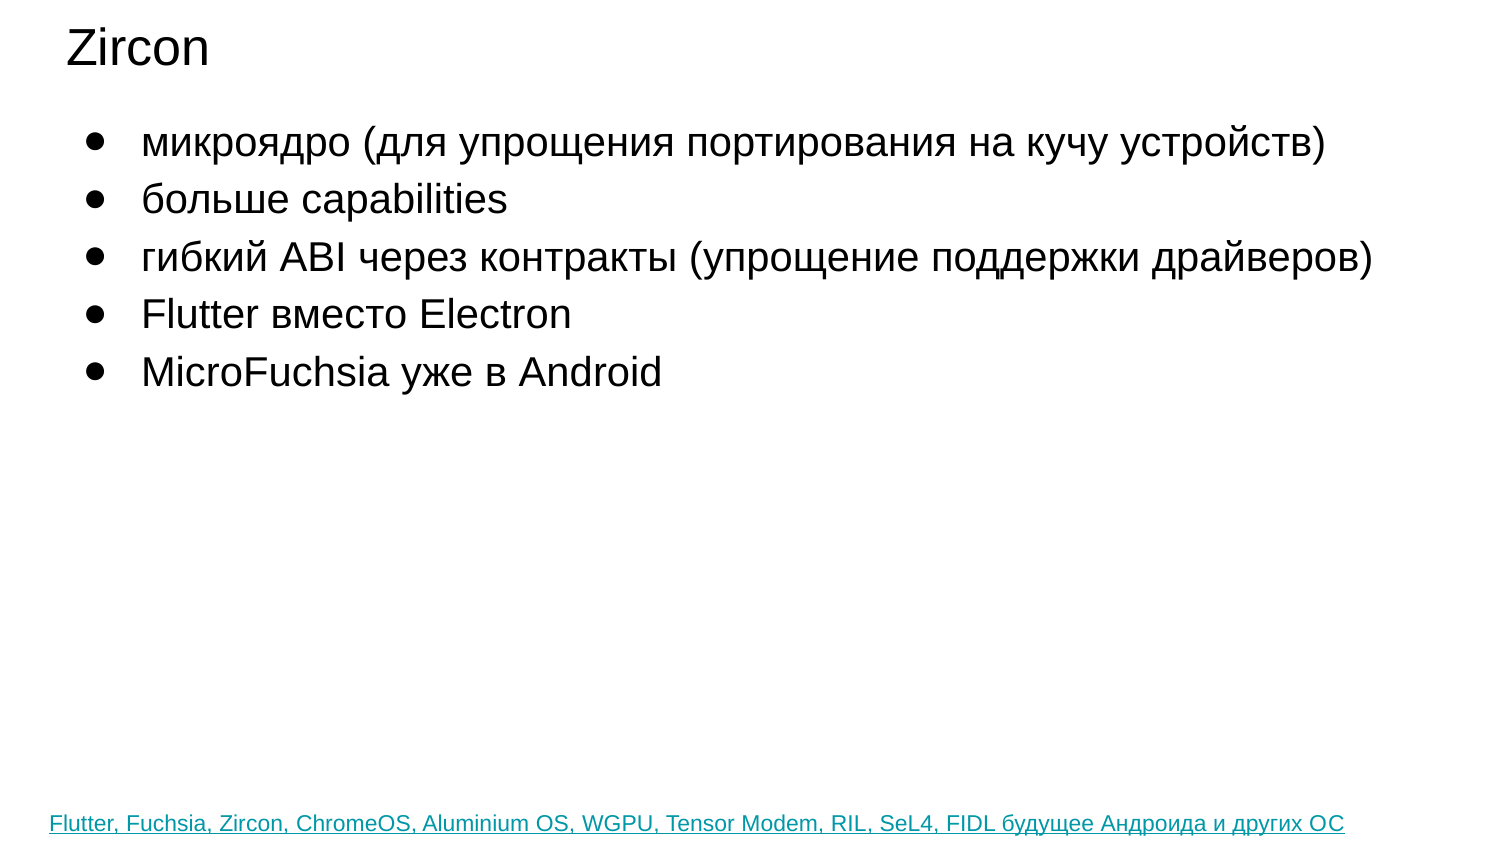

# Zircon
микроядро (для упрощения портирования на кучу устройств)
больше capabilities
гибкий ABI через контракты (упрощение поддержки драйверов)
Flutter вместо Electron
MicroFuchsia уже в Android
Flutter, Fuchsia, Zircon, ChromeOS, Aluminium OS, WGPU, Tensor Modem, RIL, SeL4, FIDL будущее Андроида и других ОС